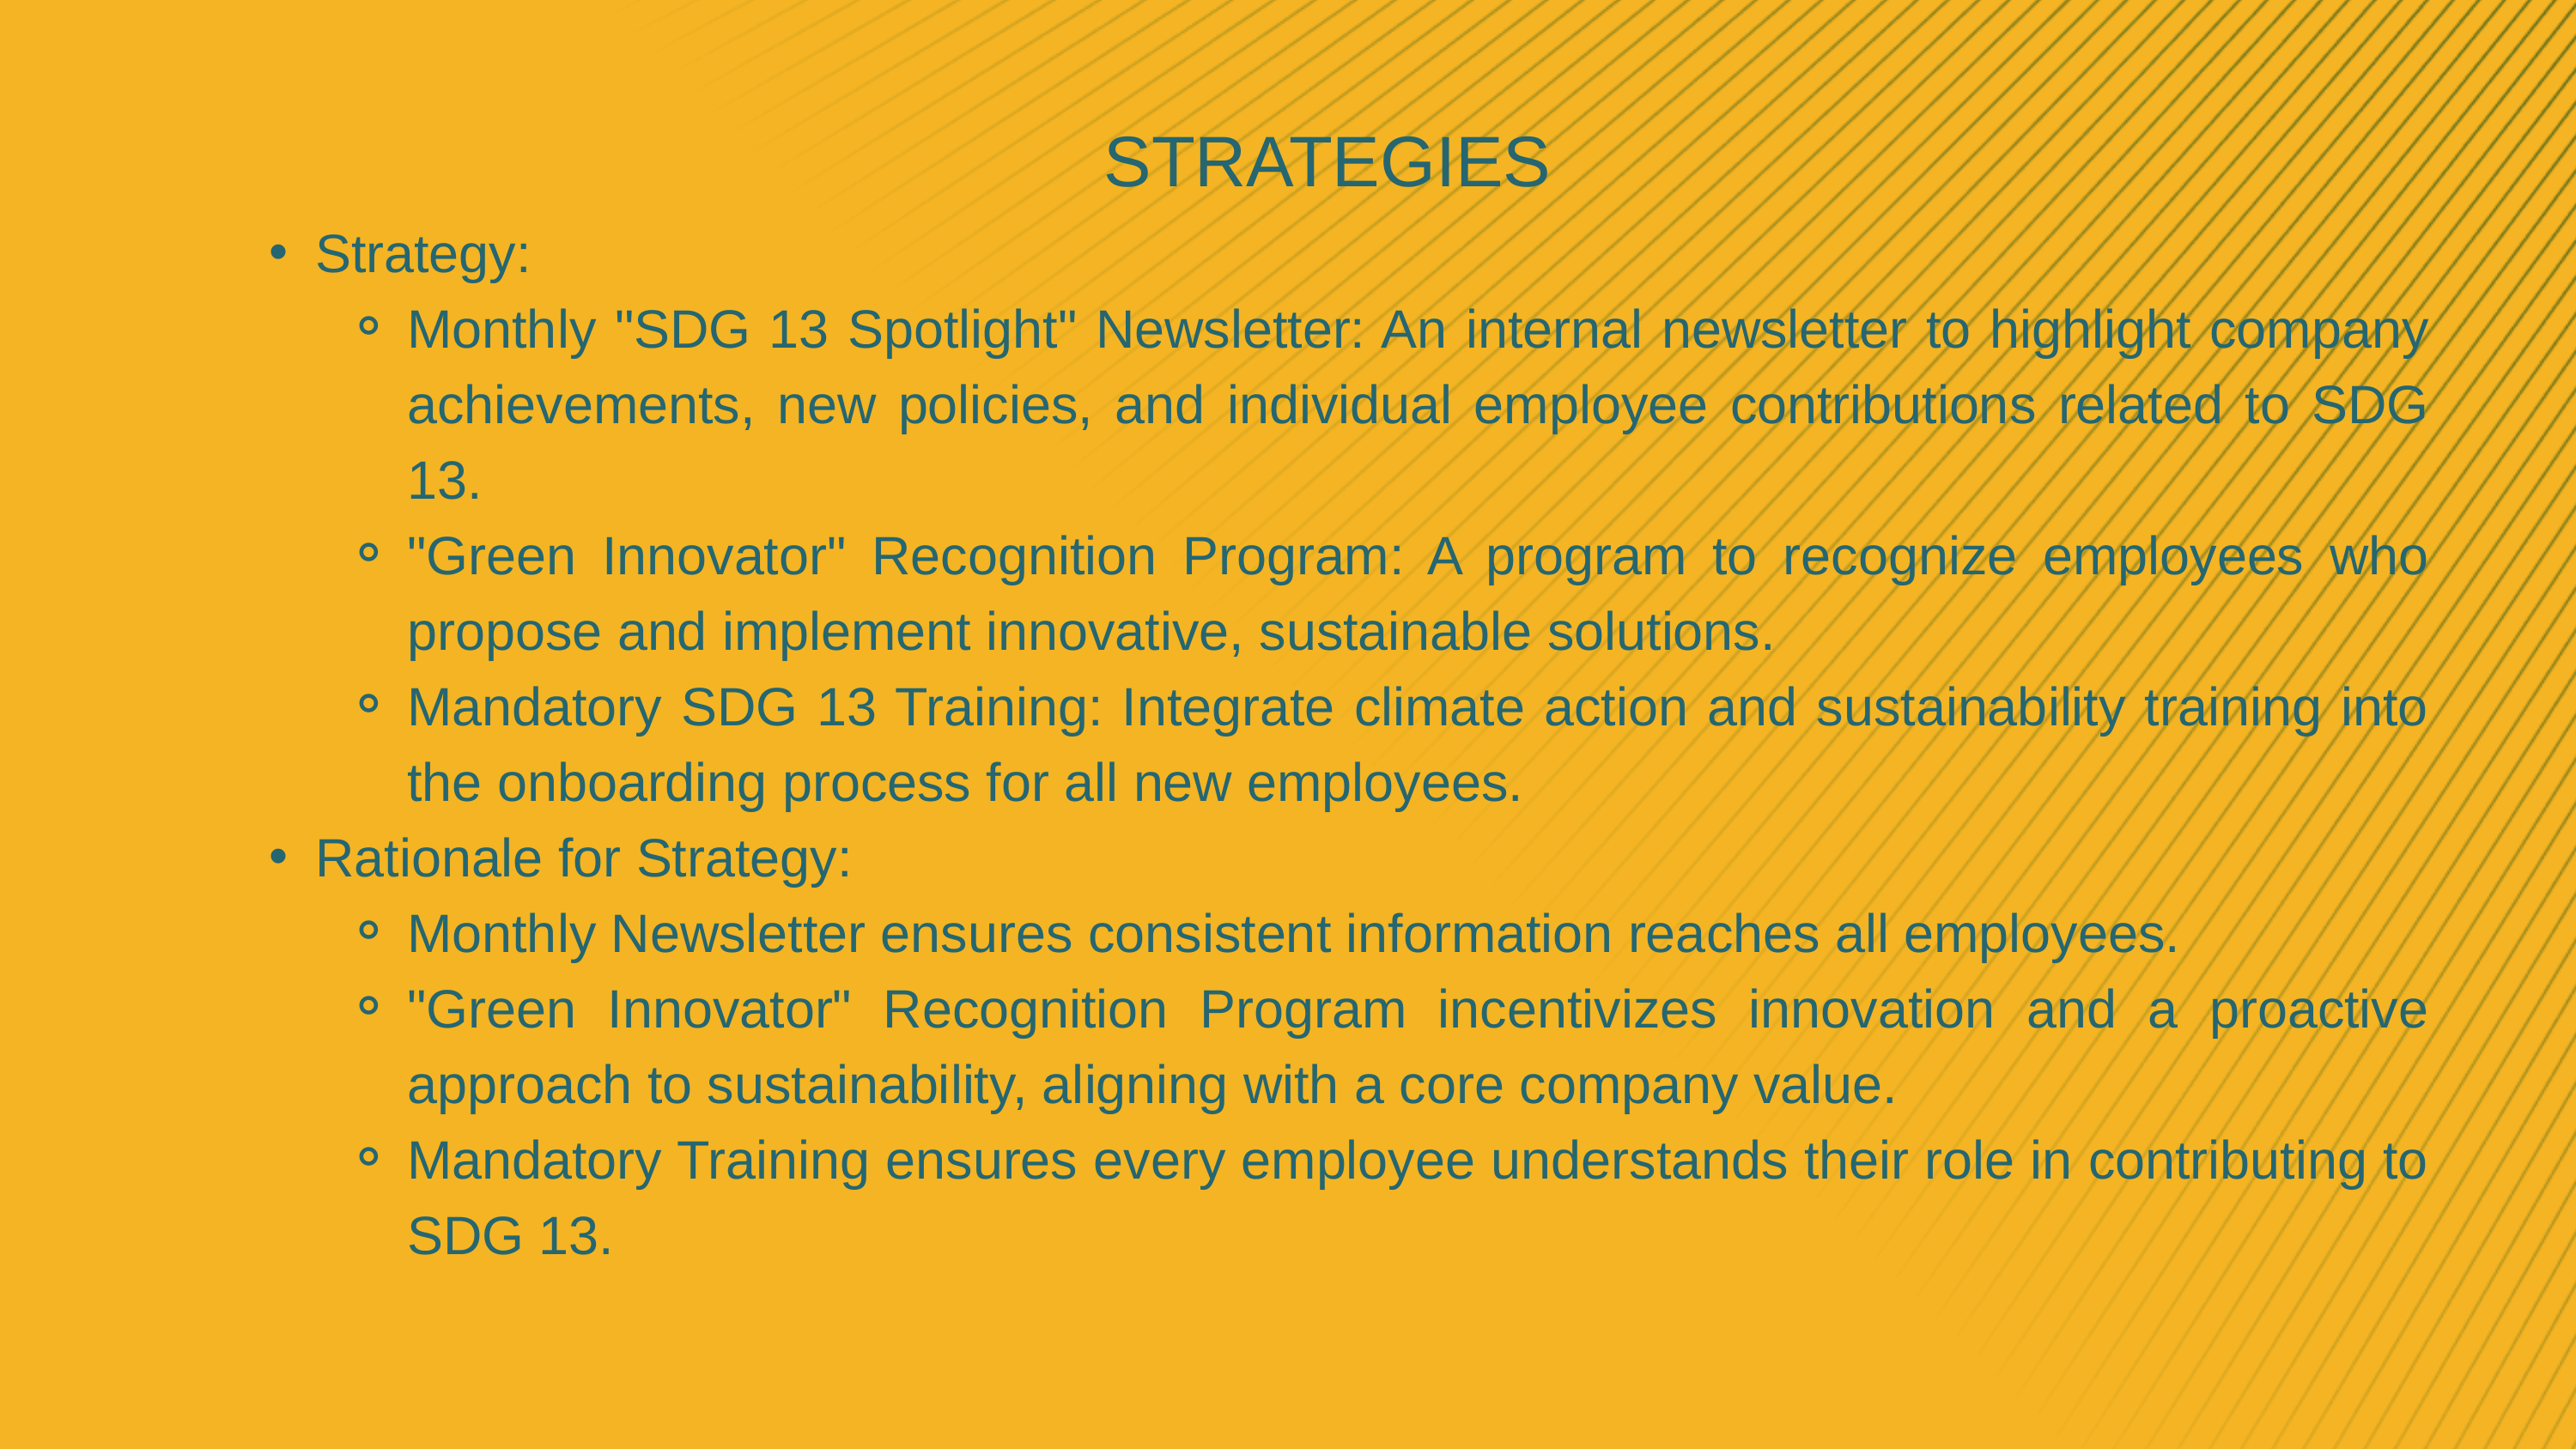

STRATEGIES
Strategy:
Monthly "SDG 13 Spotlight" Newsletter: An internal newsletter to highlight company achievements, new policies, and individual employee contributions related to SDG 13.
"Green Innovator" Recognition Program: A program to recognize employees who propose and implement innovative, sustainable solutions.
Mandatory SDG 13 Training: Integrate climate action and sustainability training into the onboarding process for all new employees.
Rationale for Strategy:
Monthly Newsletter ensures consistent information reaches all employees.
"Green Innovator" Recognition Program incentivizes innovation and a proactive approach to sustainability, aligning with a core company value.
Mandatory Training ensures every employee understands their role in contributing to SDG 13.